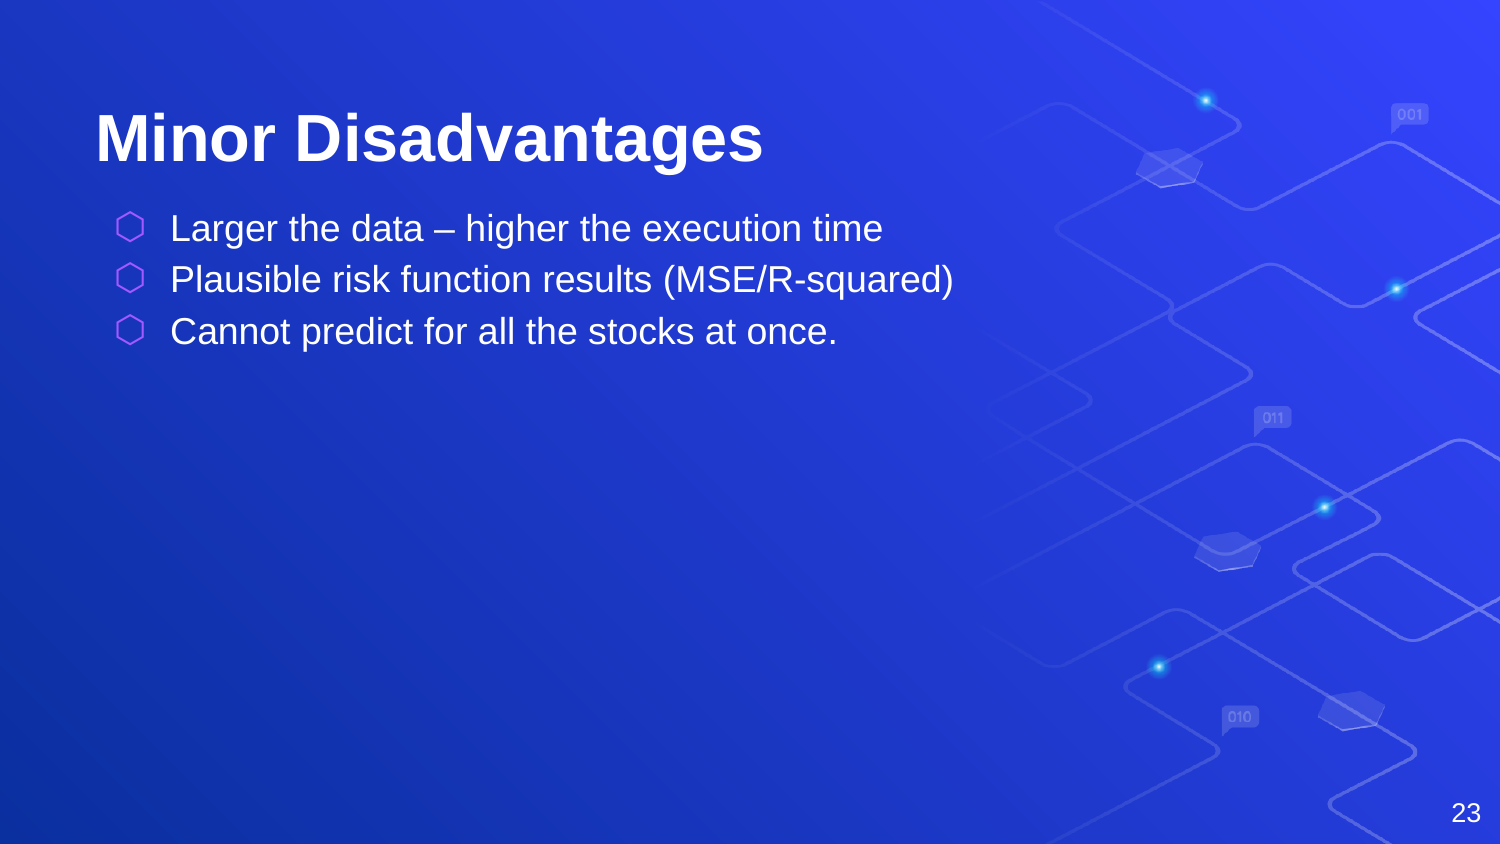

# Minor Disadvantages
Larger the data – higher the execution time
Plausible risk function results (MSE/R-squared)
Cannot predict for all the stocks at once.

23